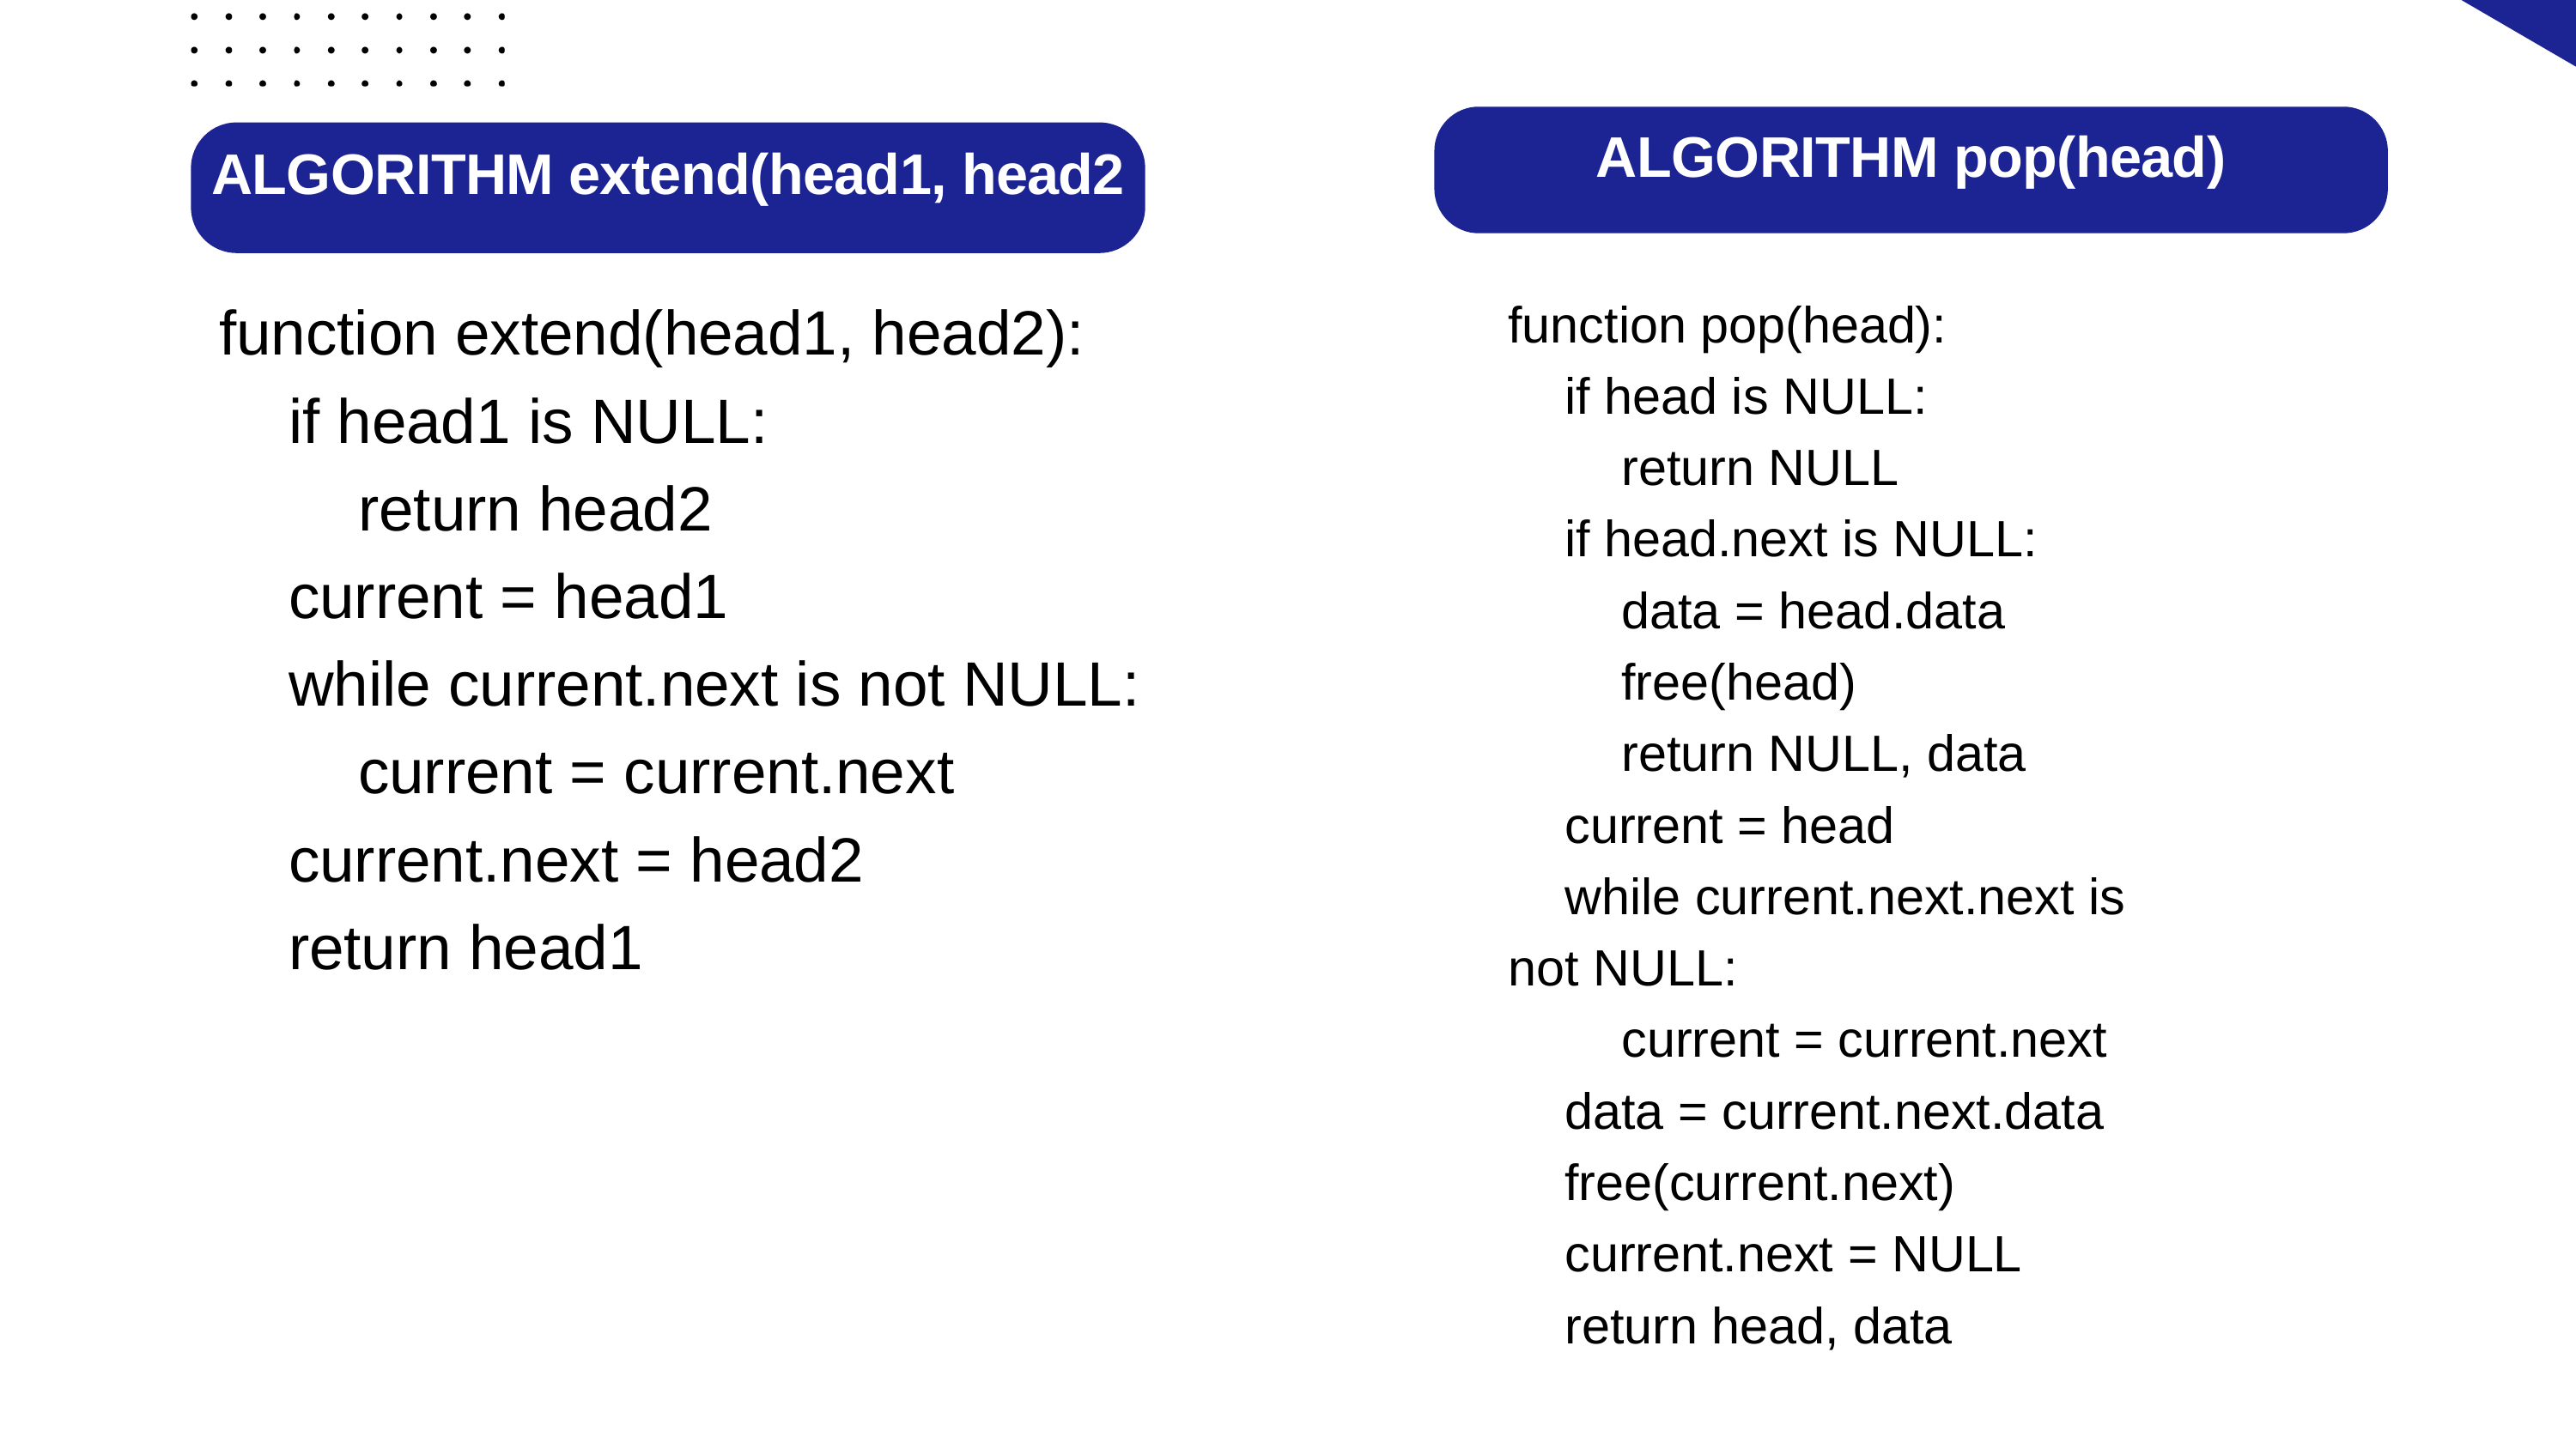

ALGORITHM pop(head)

ALGORITHM extend(head1, head2
function extend(head1, head2):
    if head1 is NULL:
        return head2
    current = head1
    while current.next is not NULL:
        current = current.next
    current.next = head2
    return head1

function pop(head):
    if head is NULL:
        return NULL
    if head.next is NULL:
        data = head.data
        free(head)
        return NULL, data
    current = head
    while current.next.next is not NULL:
        current = current.next
    data = current.next.data
    free(current.next)
    current.next = NULL
    return head, data